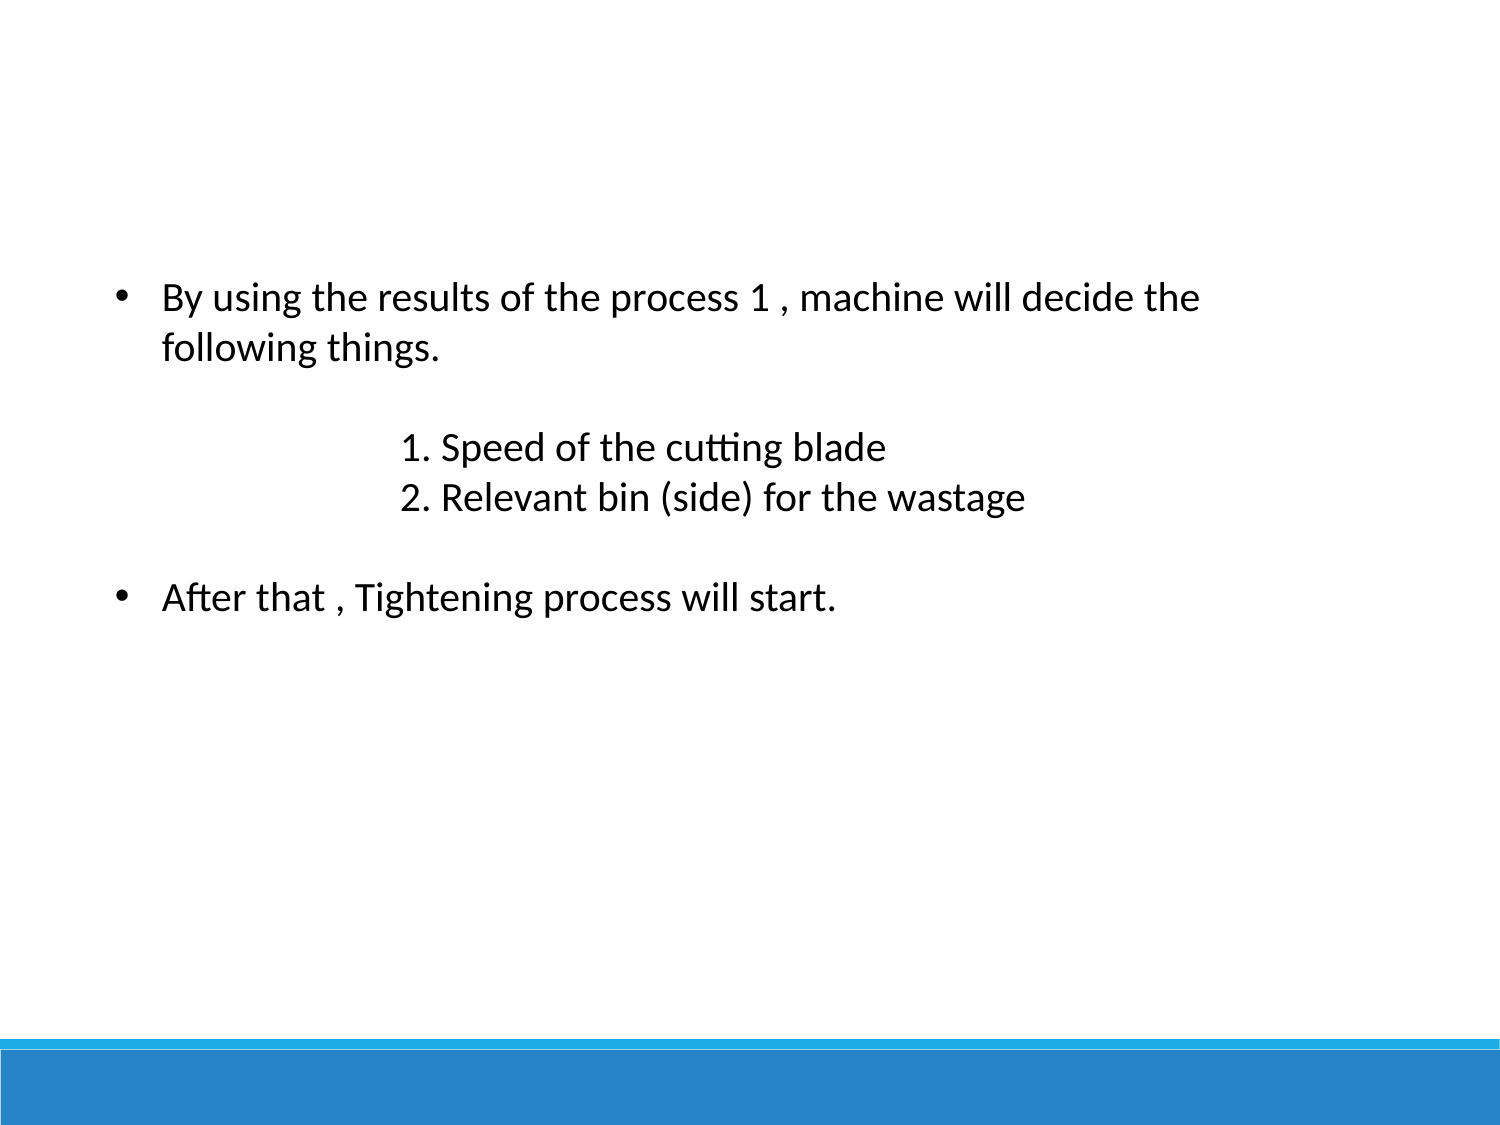

By using the results of the process 1 , machine will decide the following things.

                              1. Speed of the cutting blade
                              2. Relevant bin (side) for the wastage

After that , Tightening process will start.